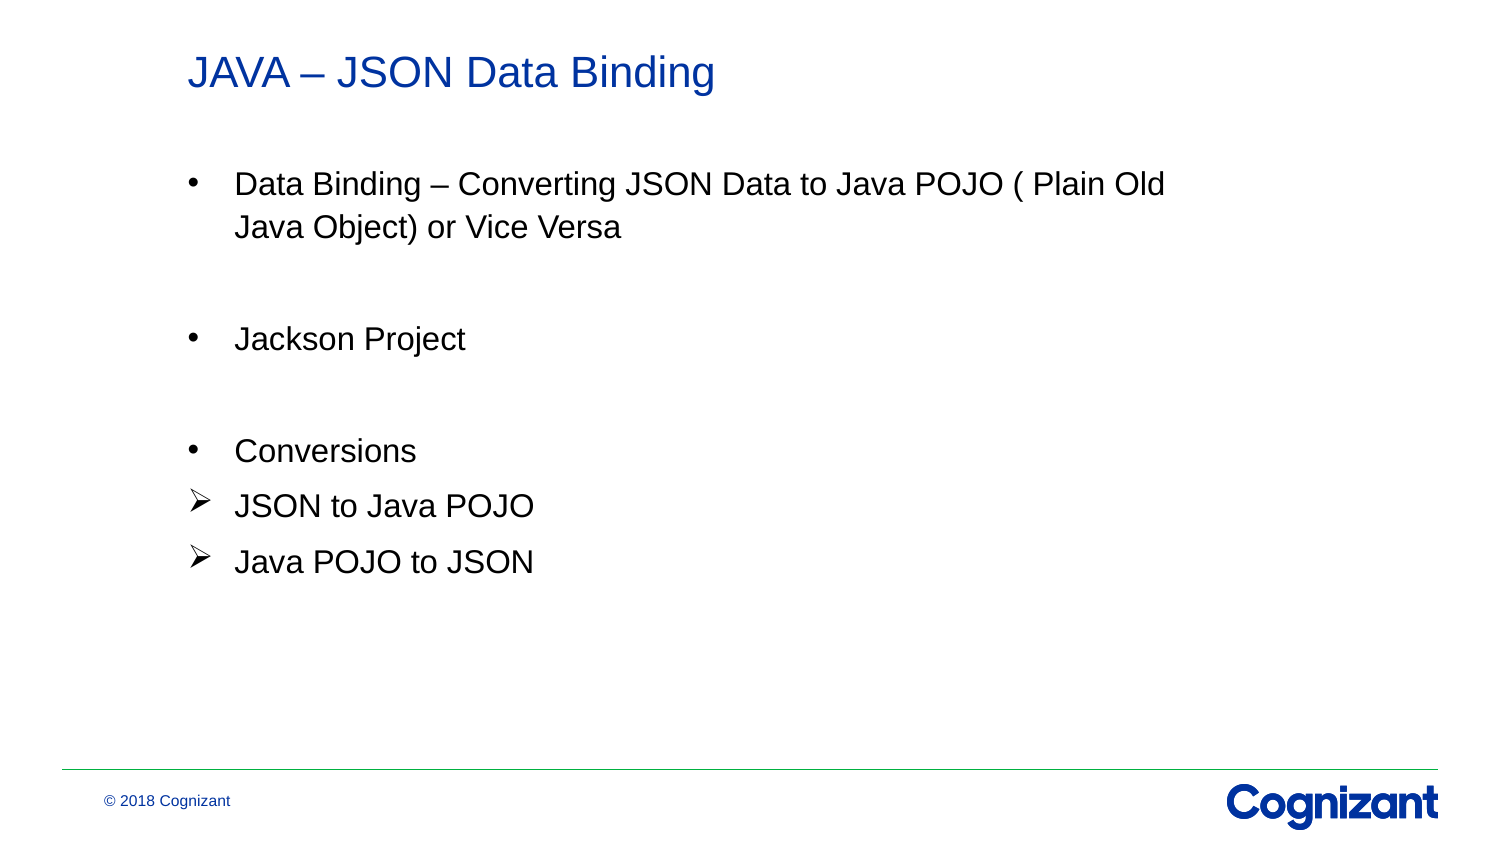

# JAVA – JSON Data Binding
Data Binding – Converting JSON Data to Java POJO ( Plain Old Java Object) or Vice Versa

Jackson Project

Conversions
JSON to Java POJO
Java POJO to JSON